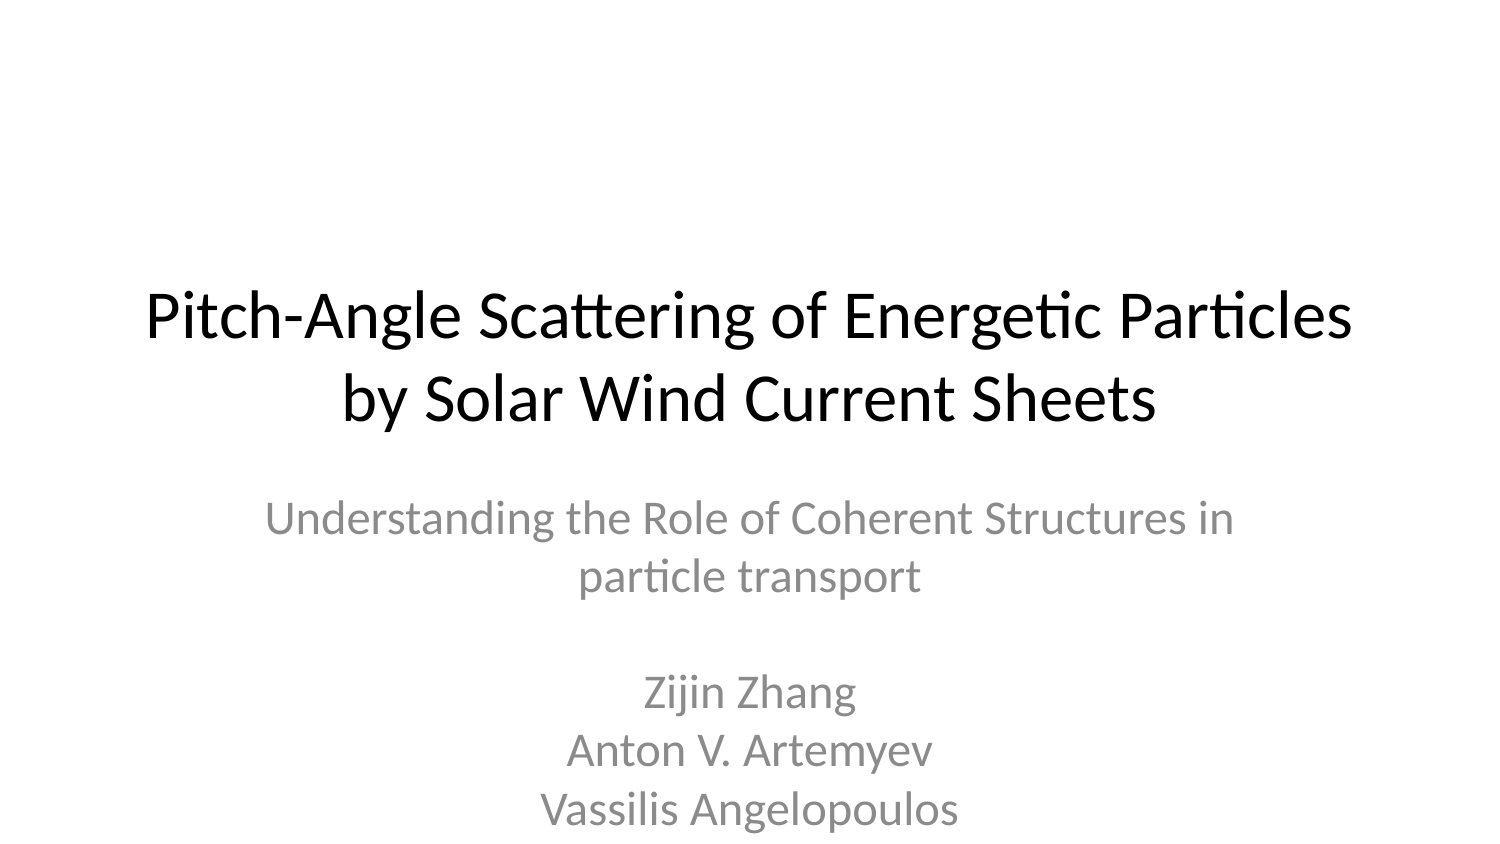

# Pitch-Angle Scattering of Energetic Particles by Solar Wind Current Sheets
Understanding the Role of Coherent Structures in particle transport
Zijin Zhang
Anton V. Artemyev
Vassilis Angelopoulos